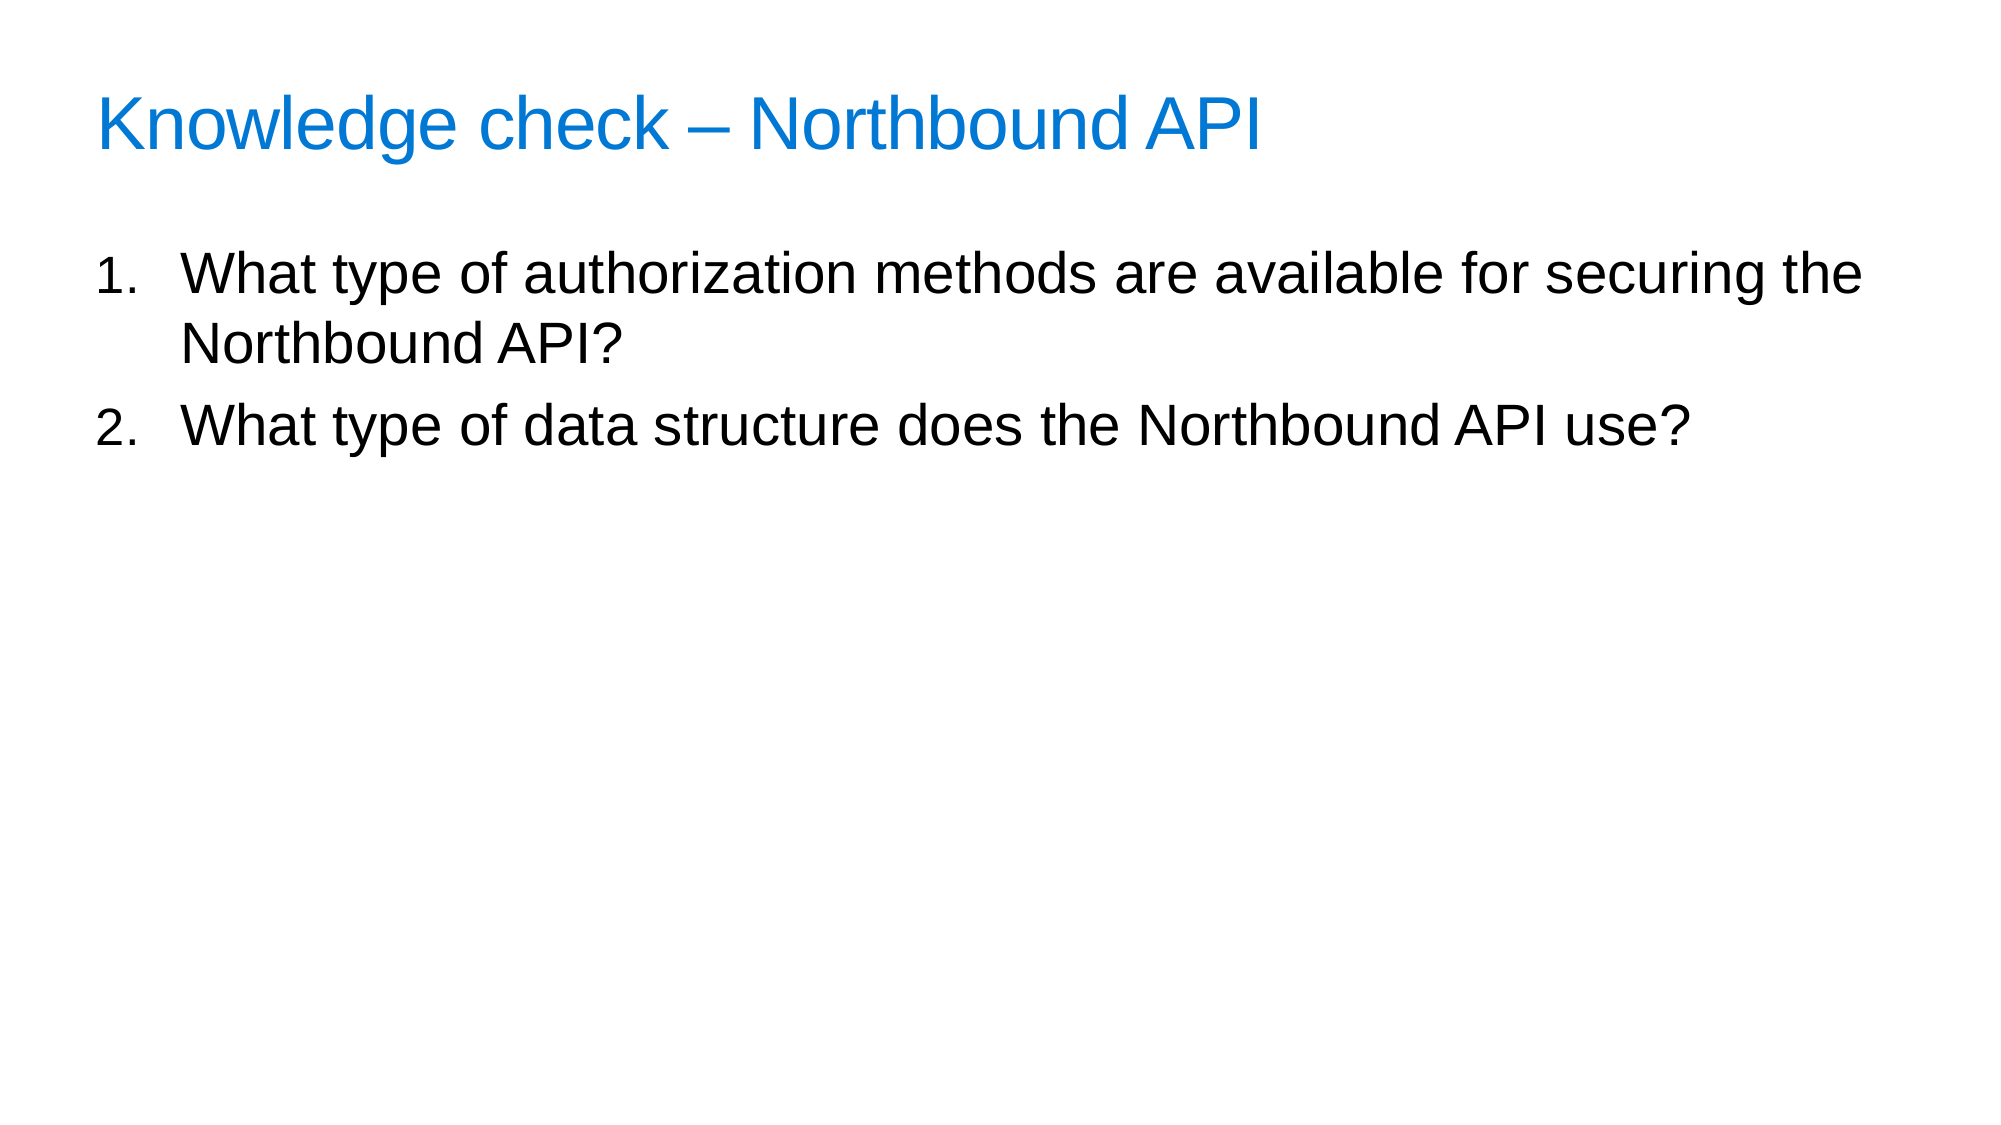

# Knowledge check – Northbound API
What type of authorization methods are available for securing the Northbound API?
What type of data structure does the Northbound API use?